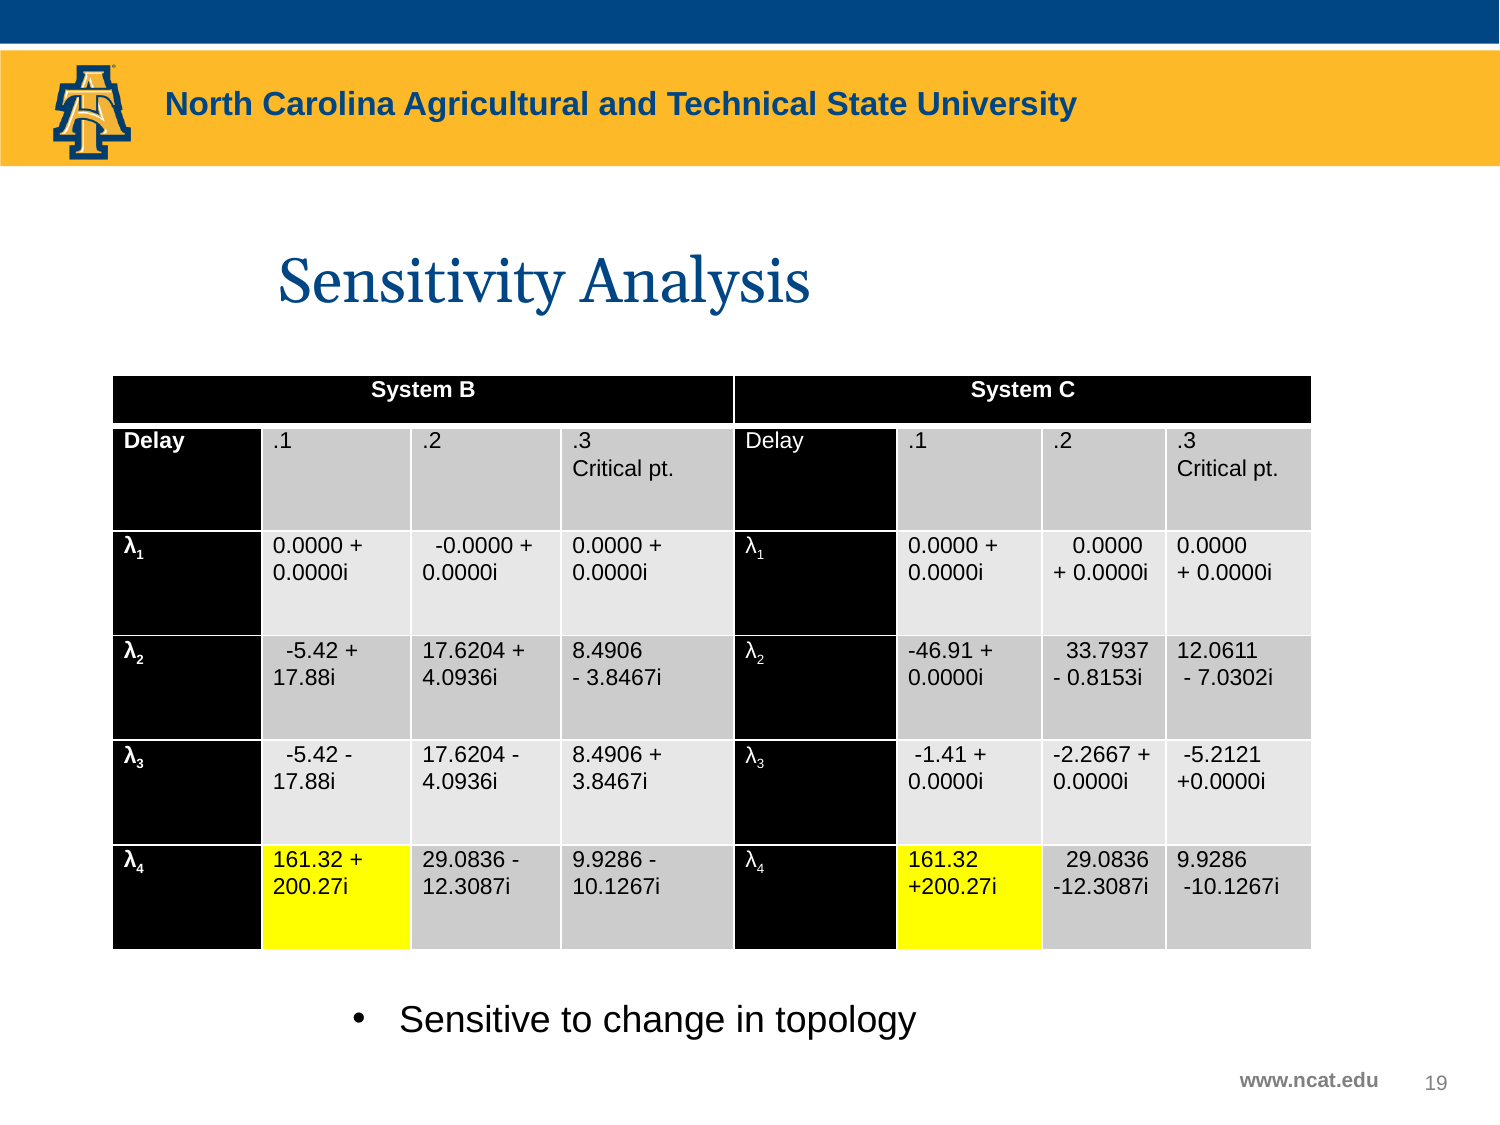

# Sensitivity Analysis
| System B |  |  |  | System C |  |  |  |
| --- | --- | --- | --- | --- | --- | --- | --- |
| Delay | .1 | .2 | .3 Critical pt. | Delay | .1 | .2 | .3 Critical pt. |
| λ1 | 0.0000 + 0.0000i | -0.0000 + 0.0000i | 0.0000 + 0.0000i | λ1 | 0.0000 + 0.0000i | 0.0000 + 0.0000i | 0.0000 + 0.0000i |
| λ2 | -5.42 + 17.88i | 17.6204 + 4.0936i | 8.4906 - 3.8467i | λ2 | -46.91 + 0.0000i | 33.7937 - 0.8153i | 12.0611 - 7.0302i |
| λ3 | -5.42 - 17.88i | 17.6204 - 4.0936i | 8.4906 + 3.8467i | λ3 | -1.41 + 0.0000i | -2.2667 + 0.0000i | -5.2121 +0.0000i |
| λ4 | 161.32 + 200.27i | 29.0836 -12.3087i | 9.9286 -10.1267i | λ4 | 161.32 +200.27i | 29.0836 -12.3087i | 9.9286 -10.1267i |
Sensitive to change in topology
19